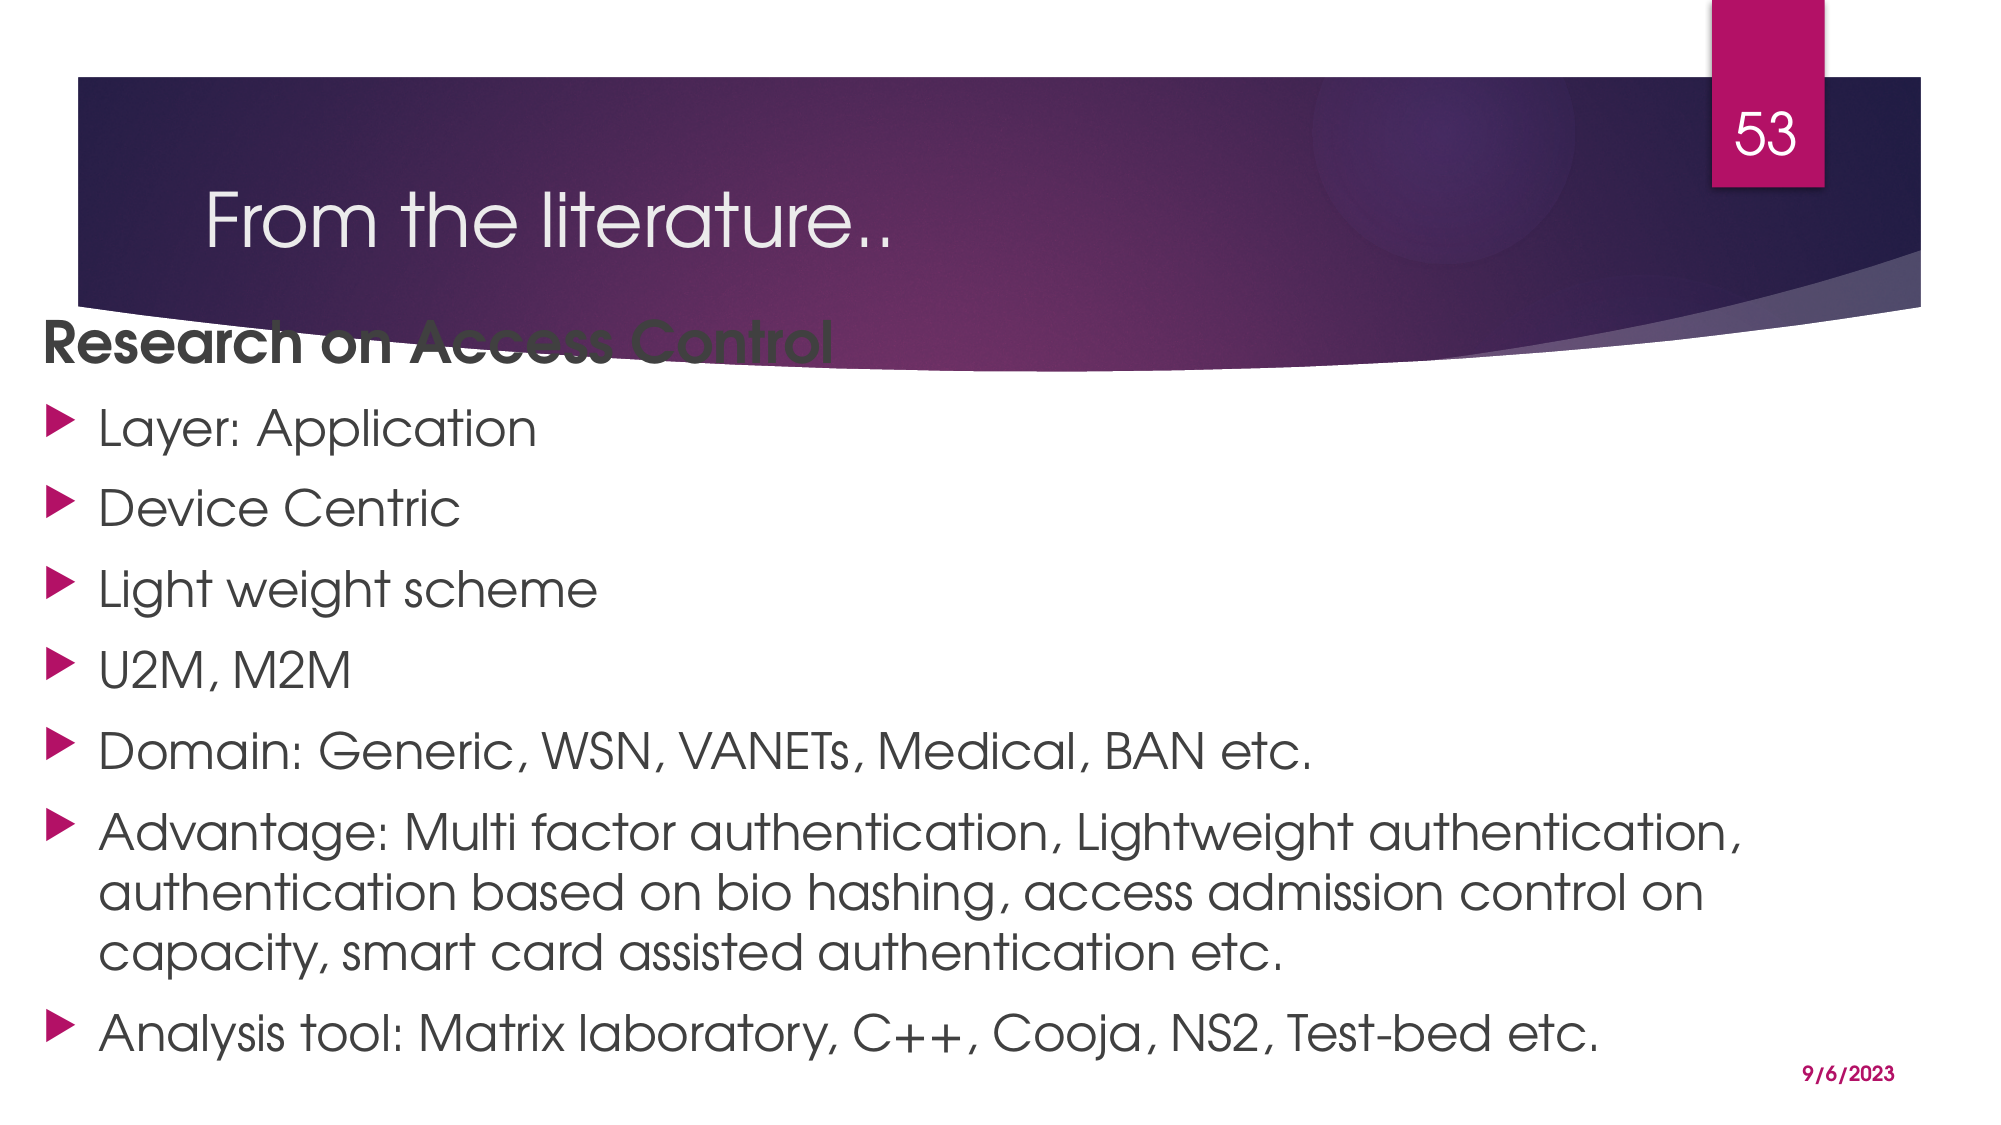

53
# From the literature..
Research on Access Control
Layer: Application
Device Centric
Light weight scheme
U2M, M2M
Domain: Generic, WSN, VANETs, Medical, BAN etc.
Advantage: Multi factor authentication, Lightweight authentication, authentication based on bio hashing, access admission control on capacity, smart card assisted authentication etc.
Analysis tool: Matrix laboratory, C++, Cooja, NS2, Test-bed etc.

9/6/2023